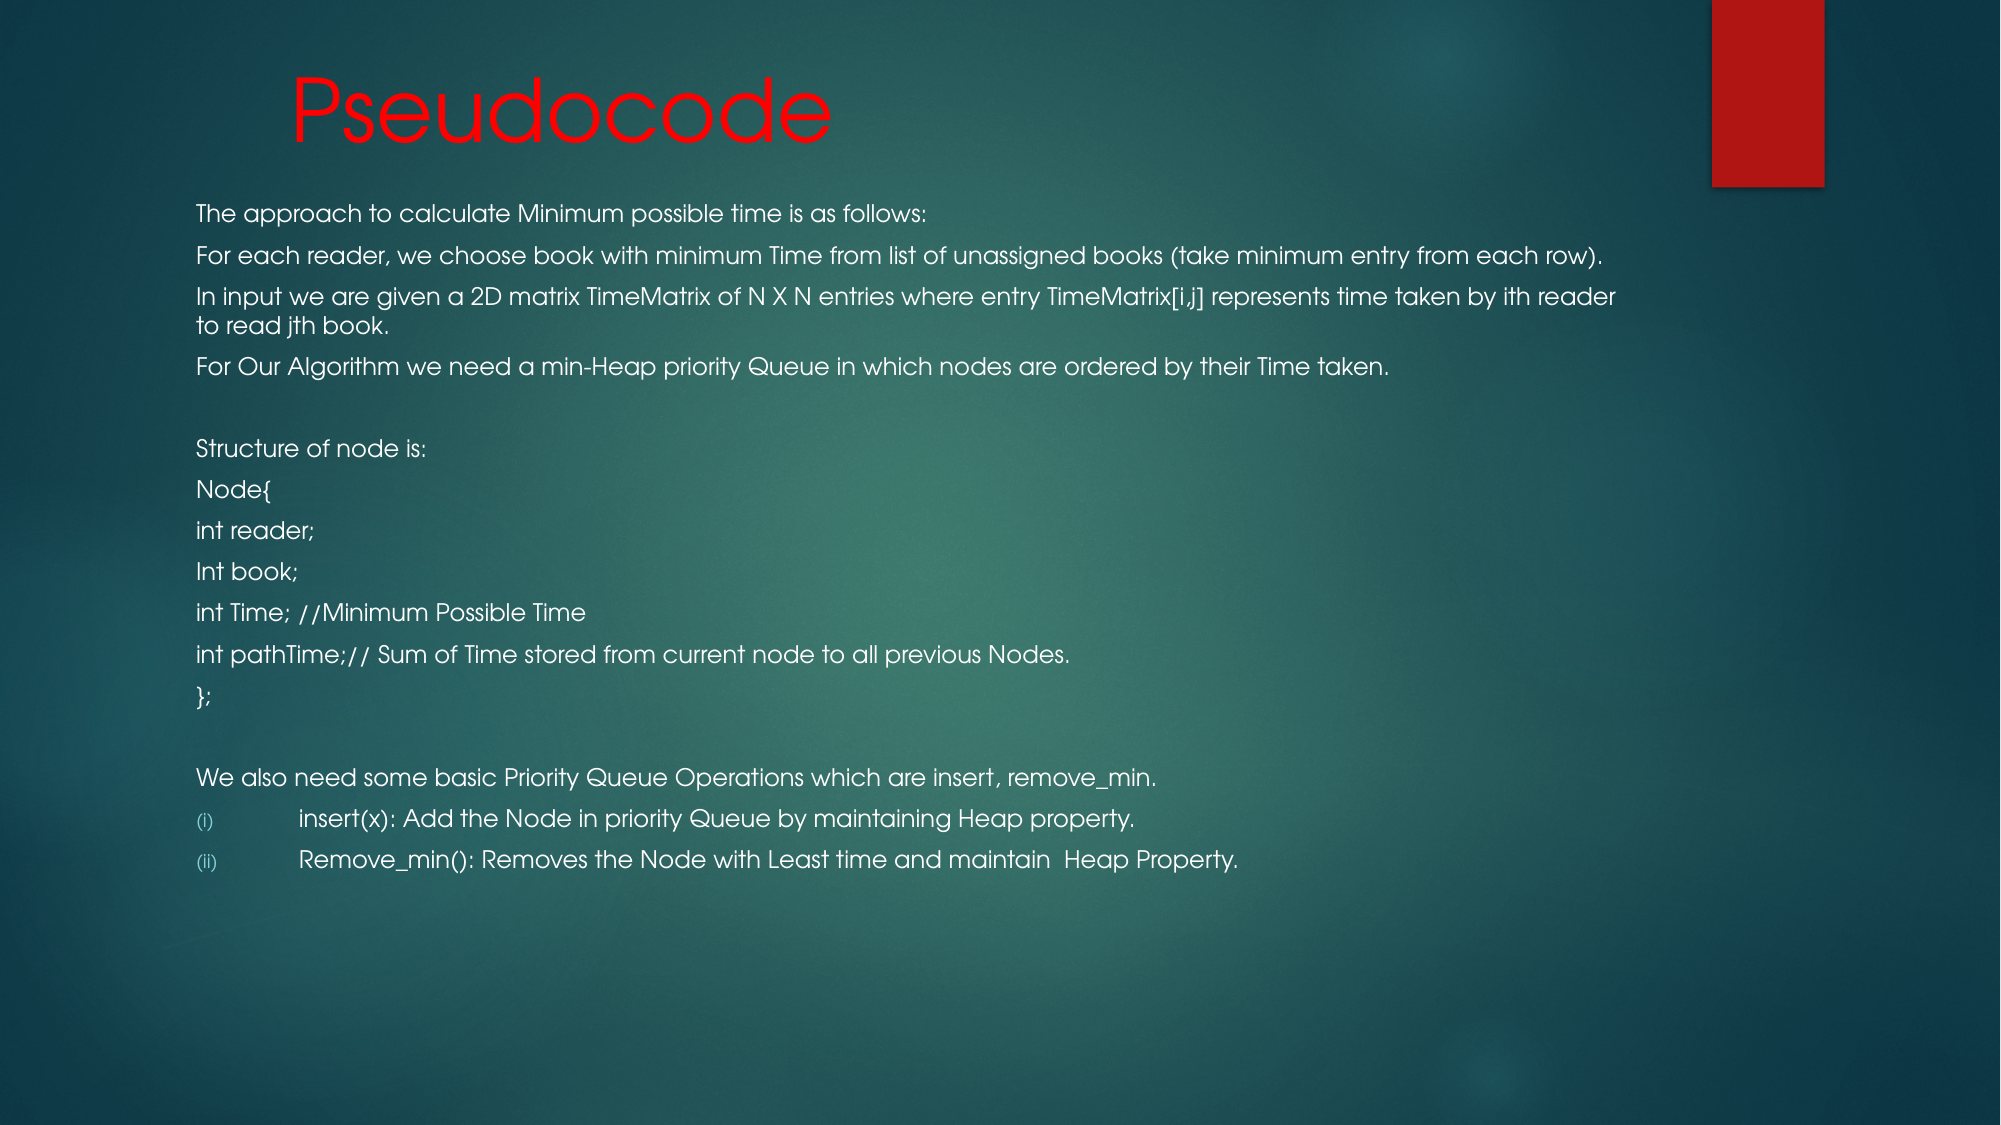

# Pseudocode

The approach to calculate Minimum possible time is as follows:
For each reader, we choose book with minimum Time from list of unassigned books (take minimum entry from each row).
In input we are given a 2D matrix TimeMatrix of N X N entries where entry TimeMatrix[i,j] represents time taken by ith reader to read jth book.
For Our Algorithm we need a min-Heap priority Queue in which nodes are ordered by their Time taken.

Structure of node is:
Node{
int reader;
Int book;
int Time; //Minimum Possible Time
int pathTime;// Sum of Time stored from current node to all previous Nodes.
};

We also need some basic Priority Queue Operations which are insert, remove_min.
insert(x): Add the Node in priority Queue by maintaining Heap property.
Remove_min(): Removes the Node with Least time and maintain  Heap Property.